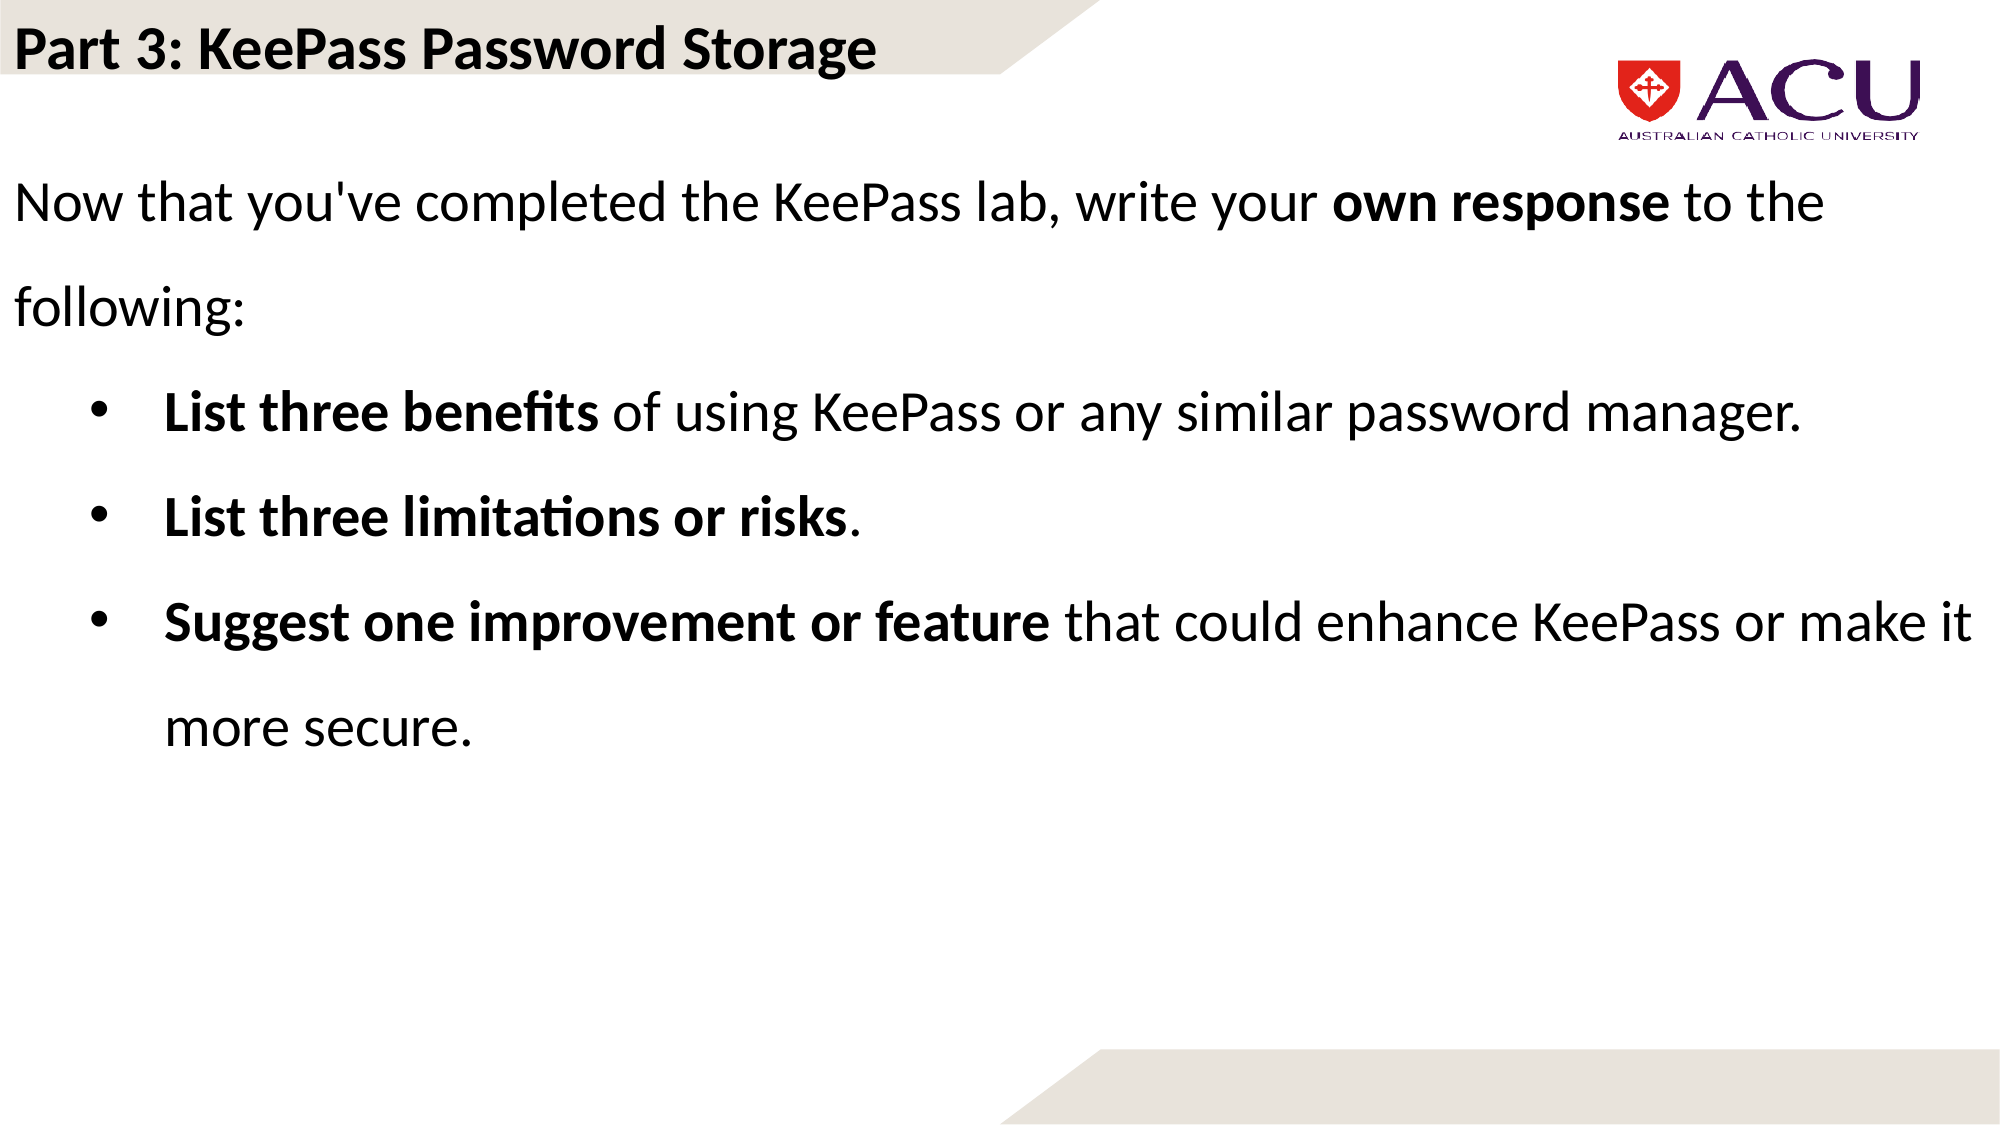

Part 3: KeePass Password Storage
Now that you've completed the KeePass lab, write your own response to the following:
List three benefits of using KeePass or any similar password manager.
List three limitations or risks.
Suggest one improvement or feature that could enhance KeePass or make it more secure.